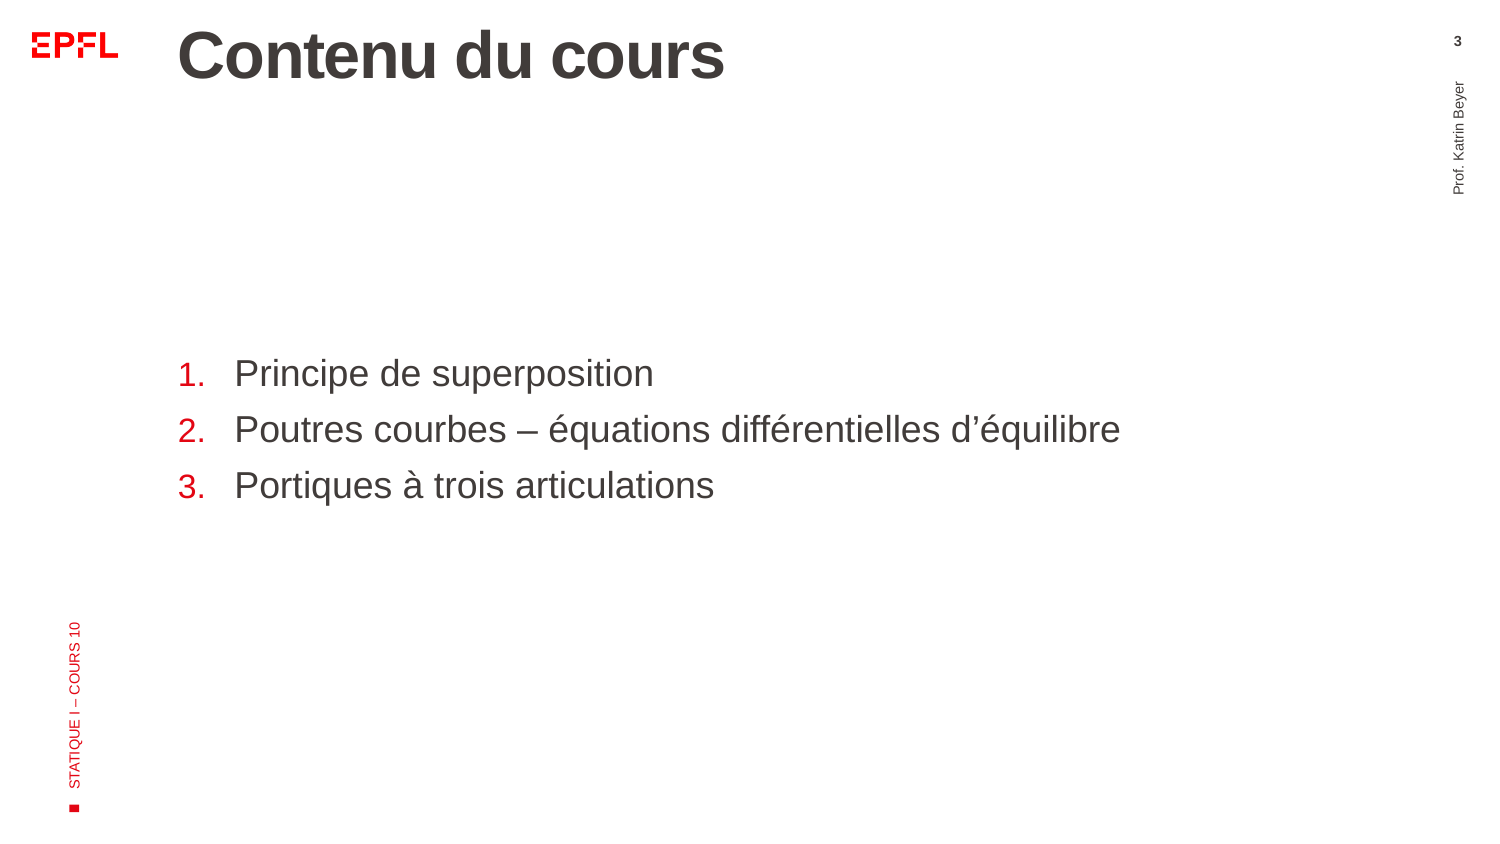

# Contenu du cours
3
Prof. Katrin Beyer
Principe de superposition
Poutres courbes – équations différentielles d’équilibre
Portiques à trois articulations

STATIQUE I – COURS 10